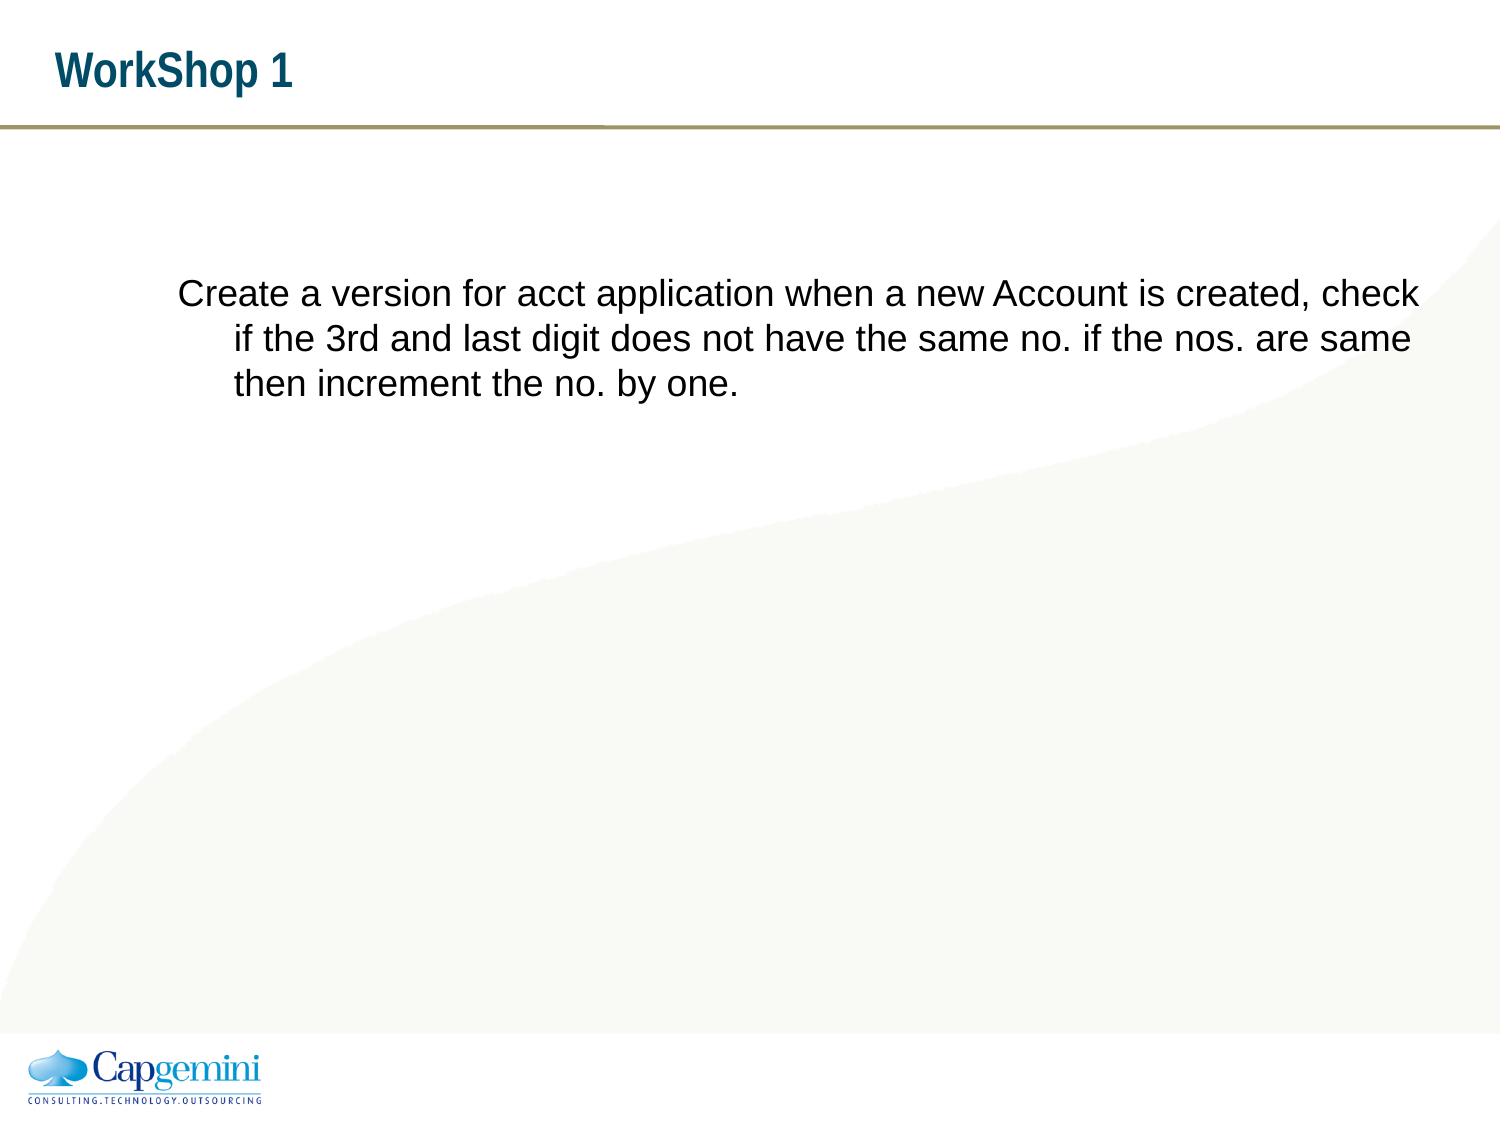

# WorkShop 1
Create a version for acct application when a new Account is created, check if the 3rd and last digit does not have the same no. if the nos. are same then increment the no. by one.